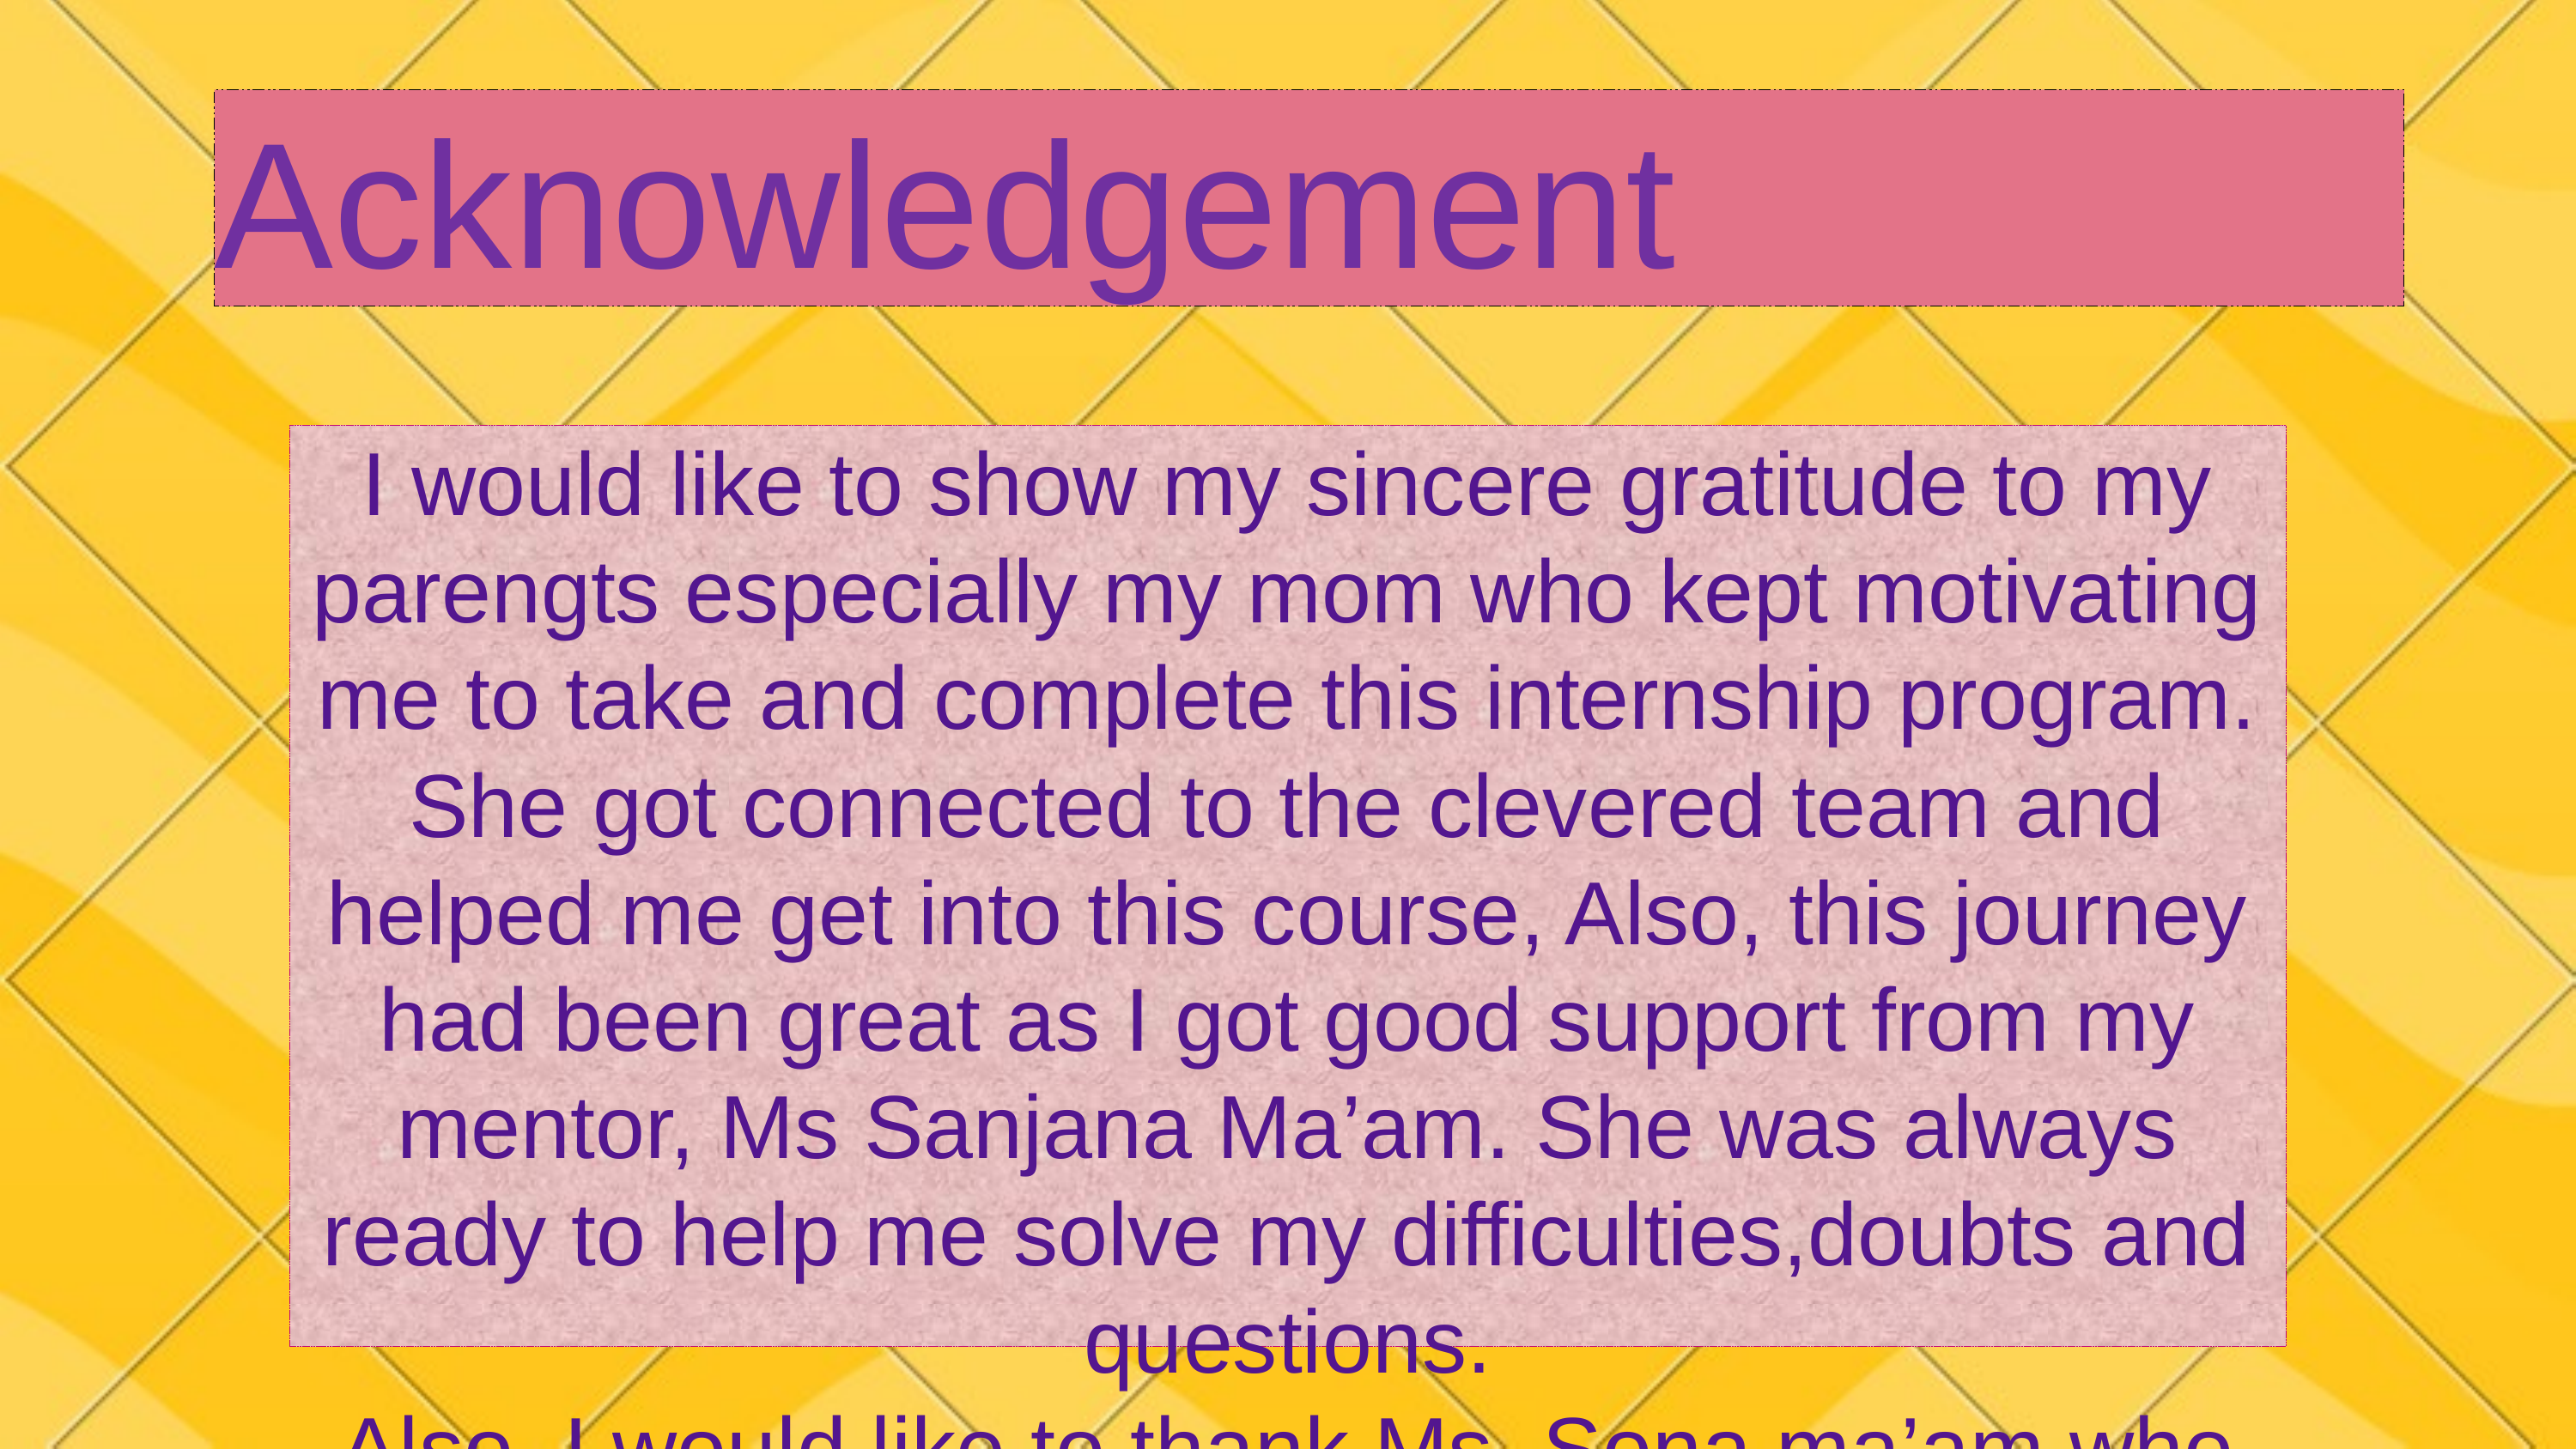

# Acknowledgement
I would like to show my sincere gratitude to my parengts especially my mom who kept motivating me to take and complete this internship program. She got connected to the clevered team and helped me get into this course, Also, this journey had been great as I got good support from my mentor, Ms Sanjana Ma’am. She was always ready to help me solve my difficulties,doubts and questions.
Also, I would like to thank Ms. Sona ma’am who has always supported me and managed my schedule despite of my busy schedule.